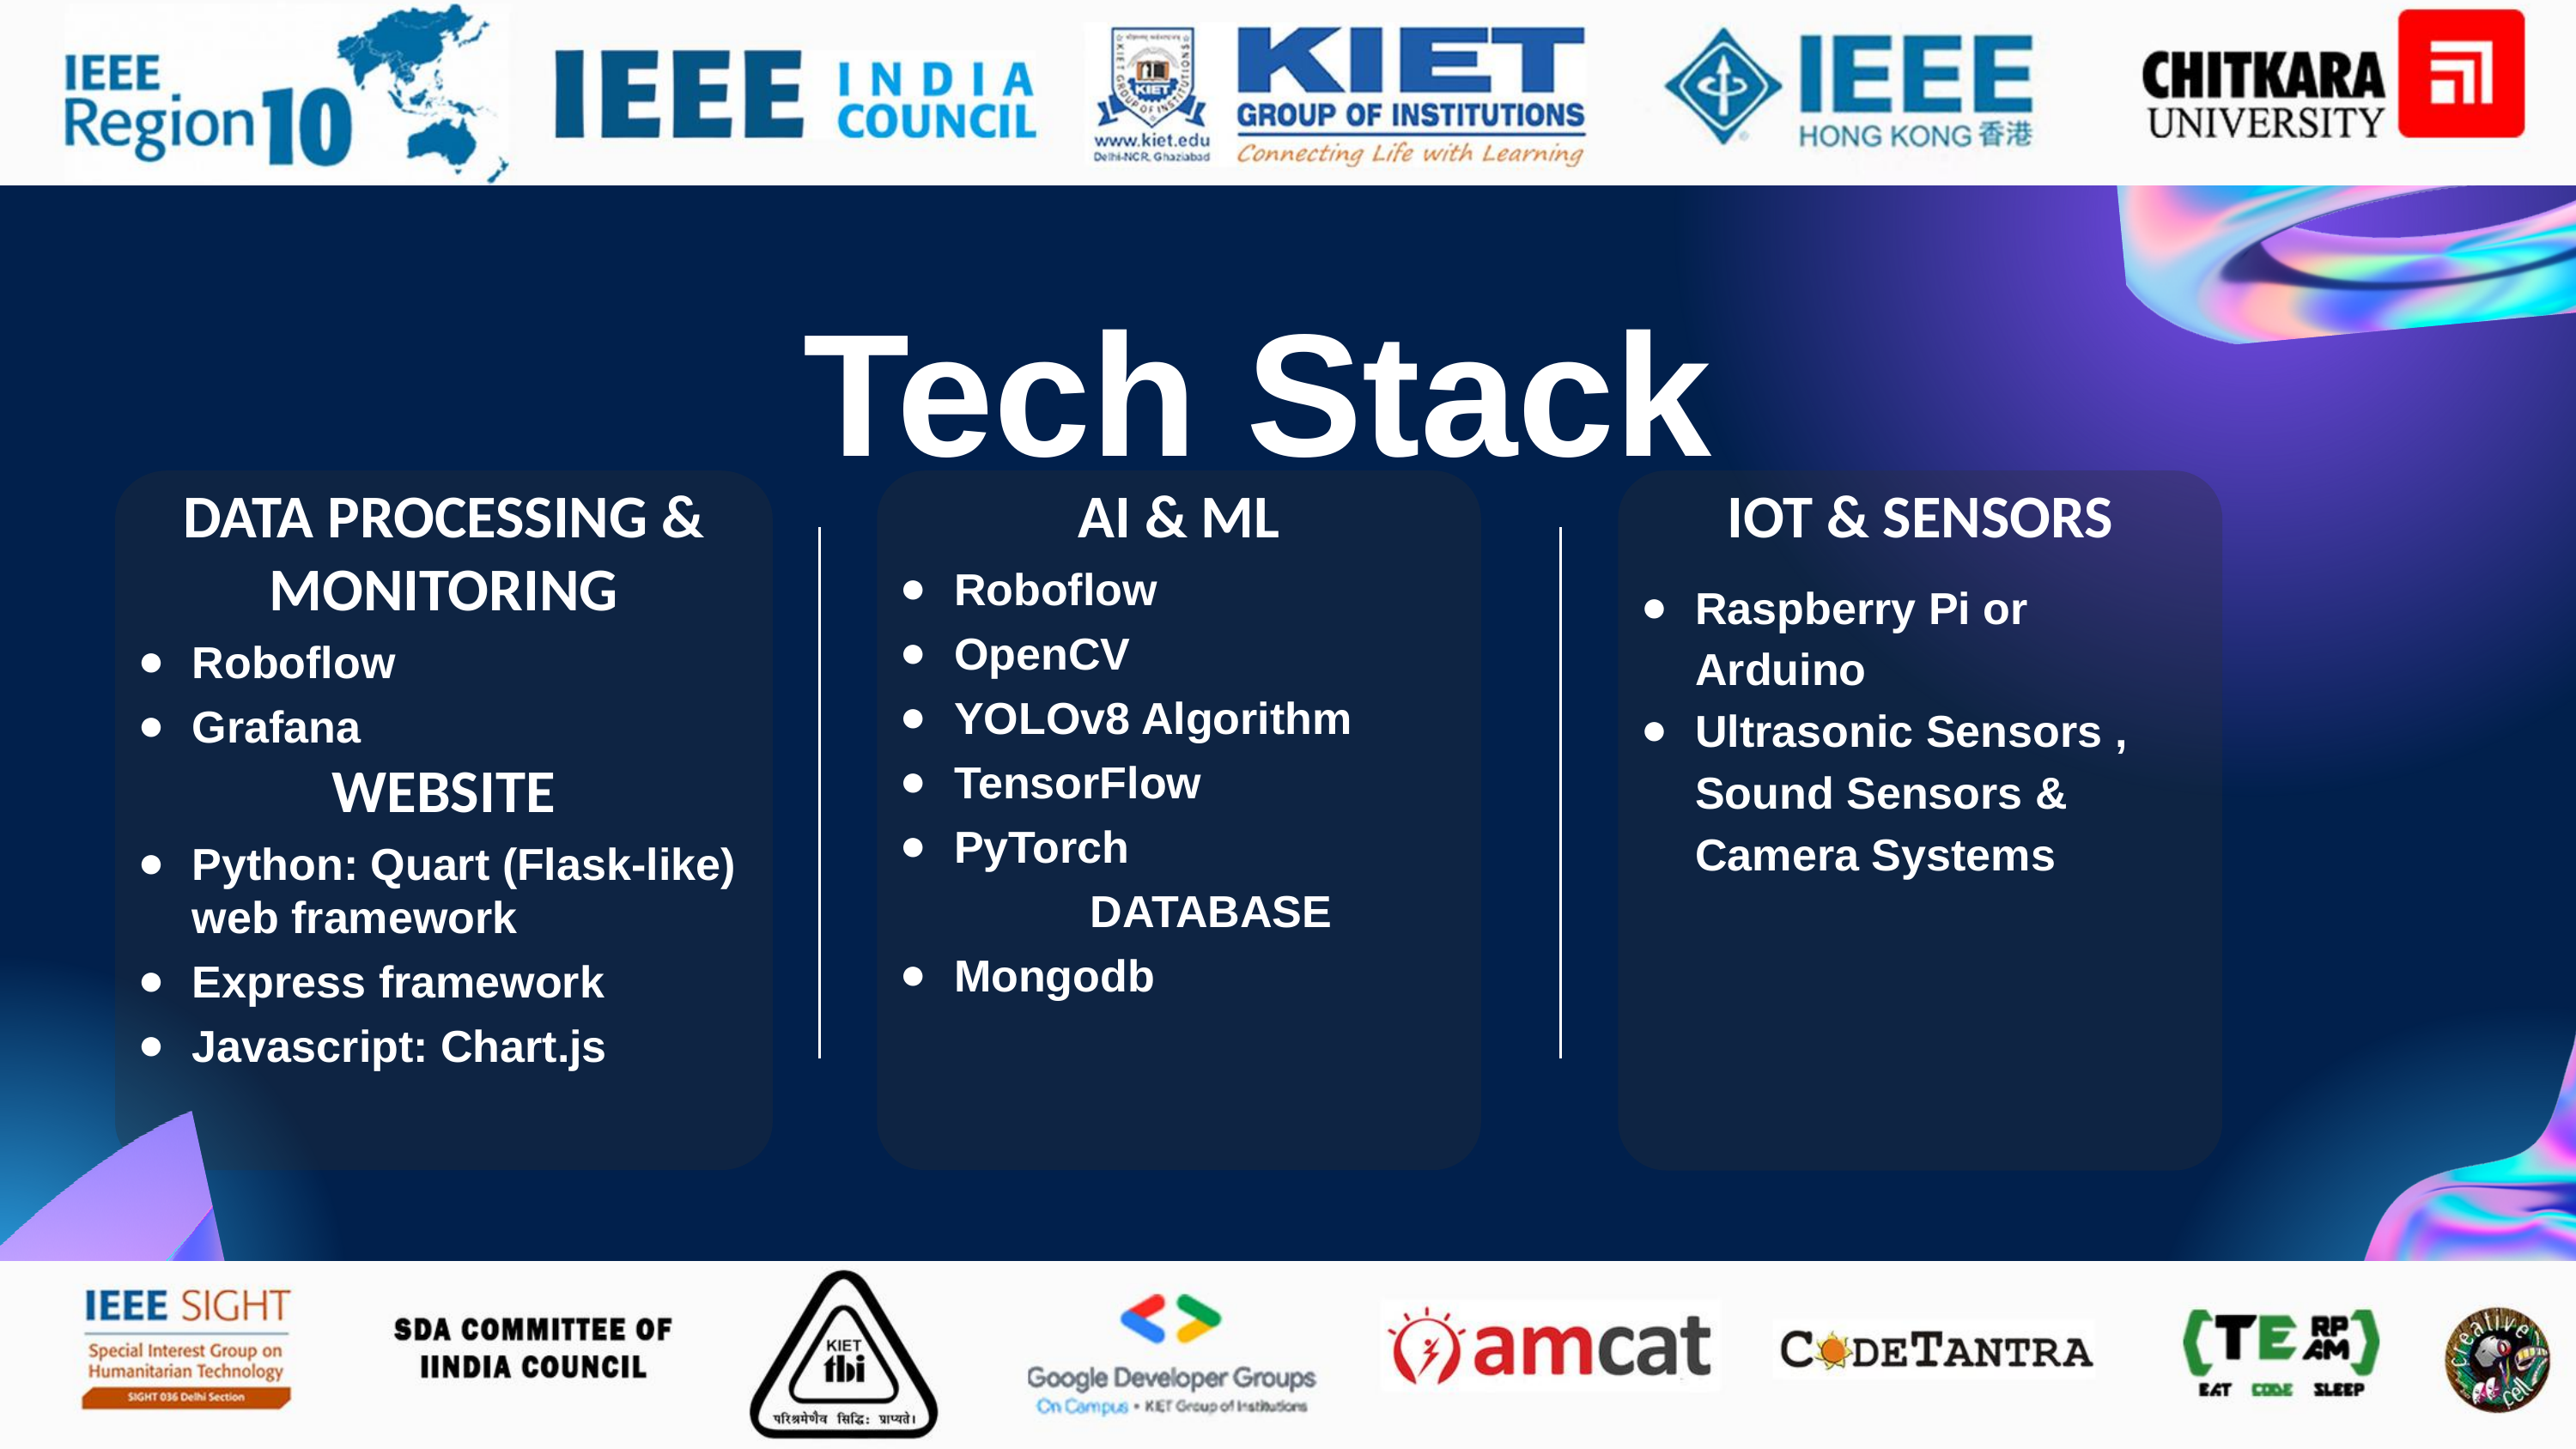

s
Tech Stack
IOT & SENSORS
Raspberry Pi or Arduino
Ultrasonic Sensors , Sound Sensors & Camera Systems
DATA PROCESSING & MONITORING
Roboflow
Grafana
WEBSITE
Python: Quart (Flask-like) web framework
Express framework
Javascript: Chart.js
AI & ML
Roboflow
OpenCV
YOLOv8 Algorithm
TensorFlow
PyTorch
DATABASE
Mongodb